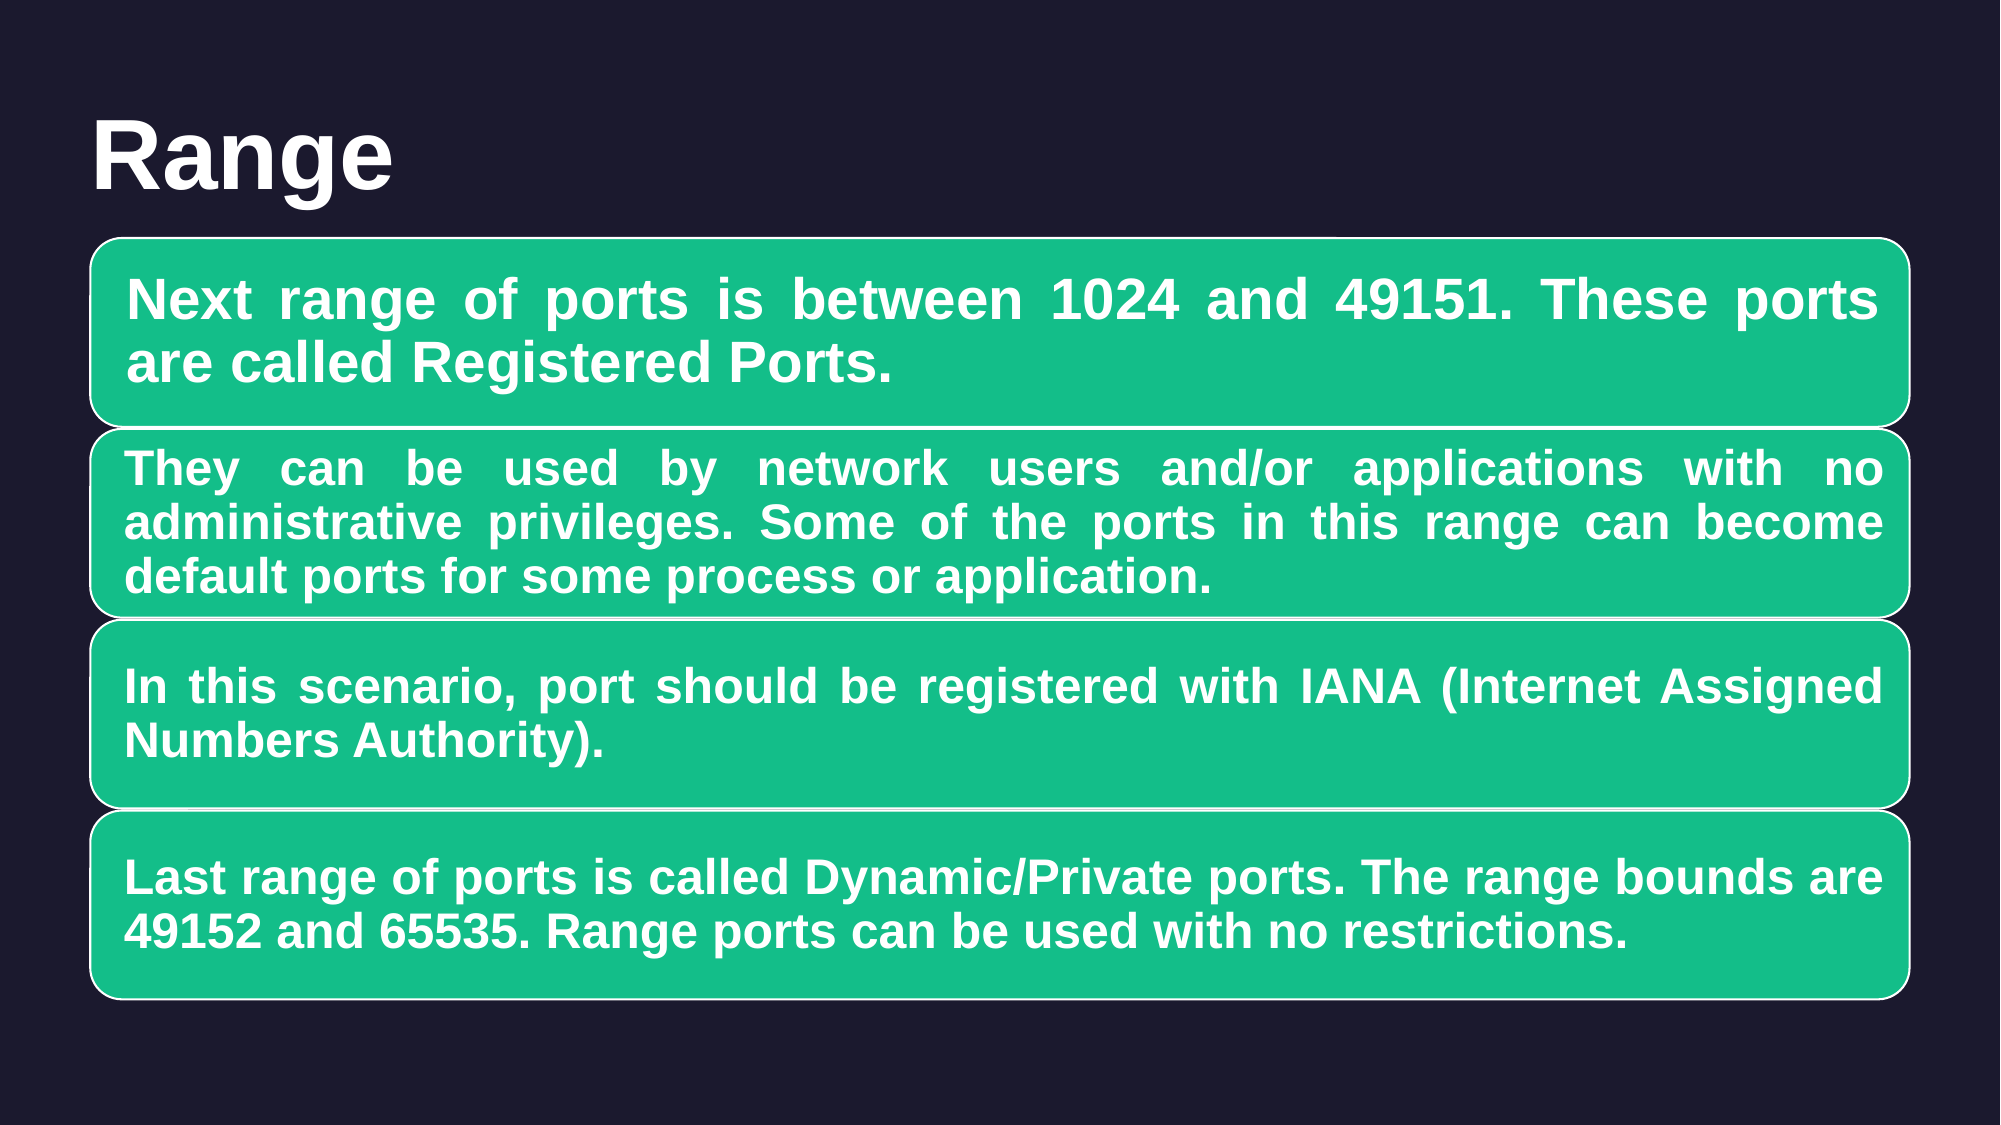

# Range
Next range of ports is between 1024 and 49151. These ports are called Registered Ports.
They can be used by network users and/or applications with no administrative privileges. Some of the ports in this range can become default ports for some process or application.
In this scenario, port should be registered with IANA (Internet Assigned Numbers Authority).
Last range of ports is called Dynamic/Private ports. The range bounds are 49152 and 65535. Range ports can be used with no restrictions.